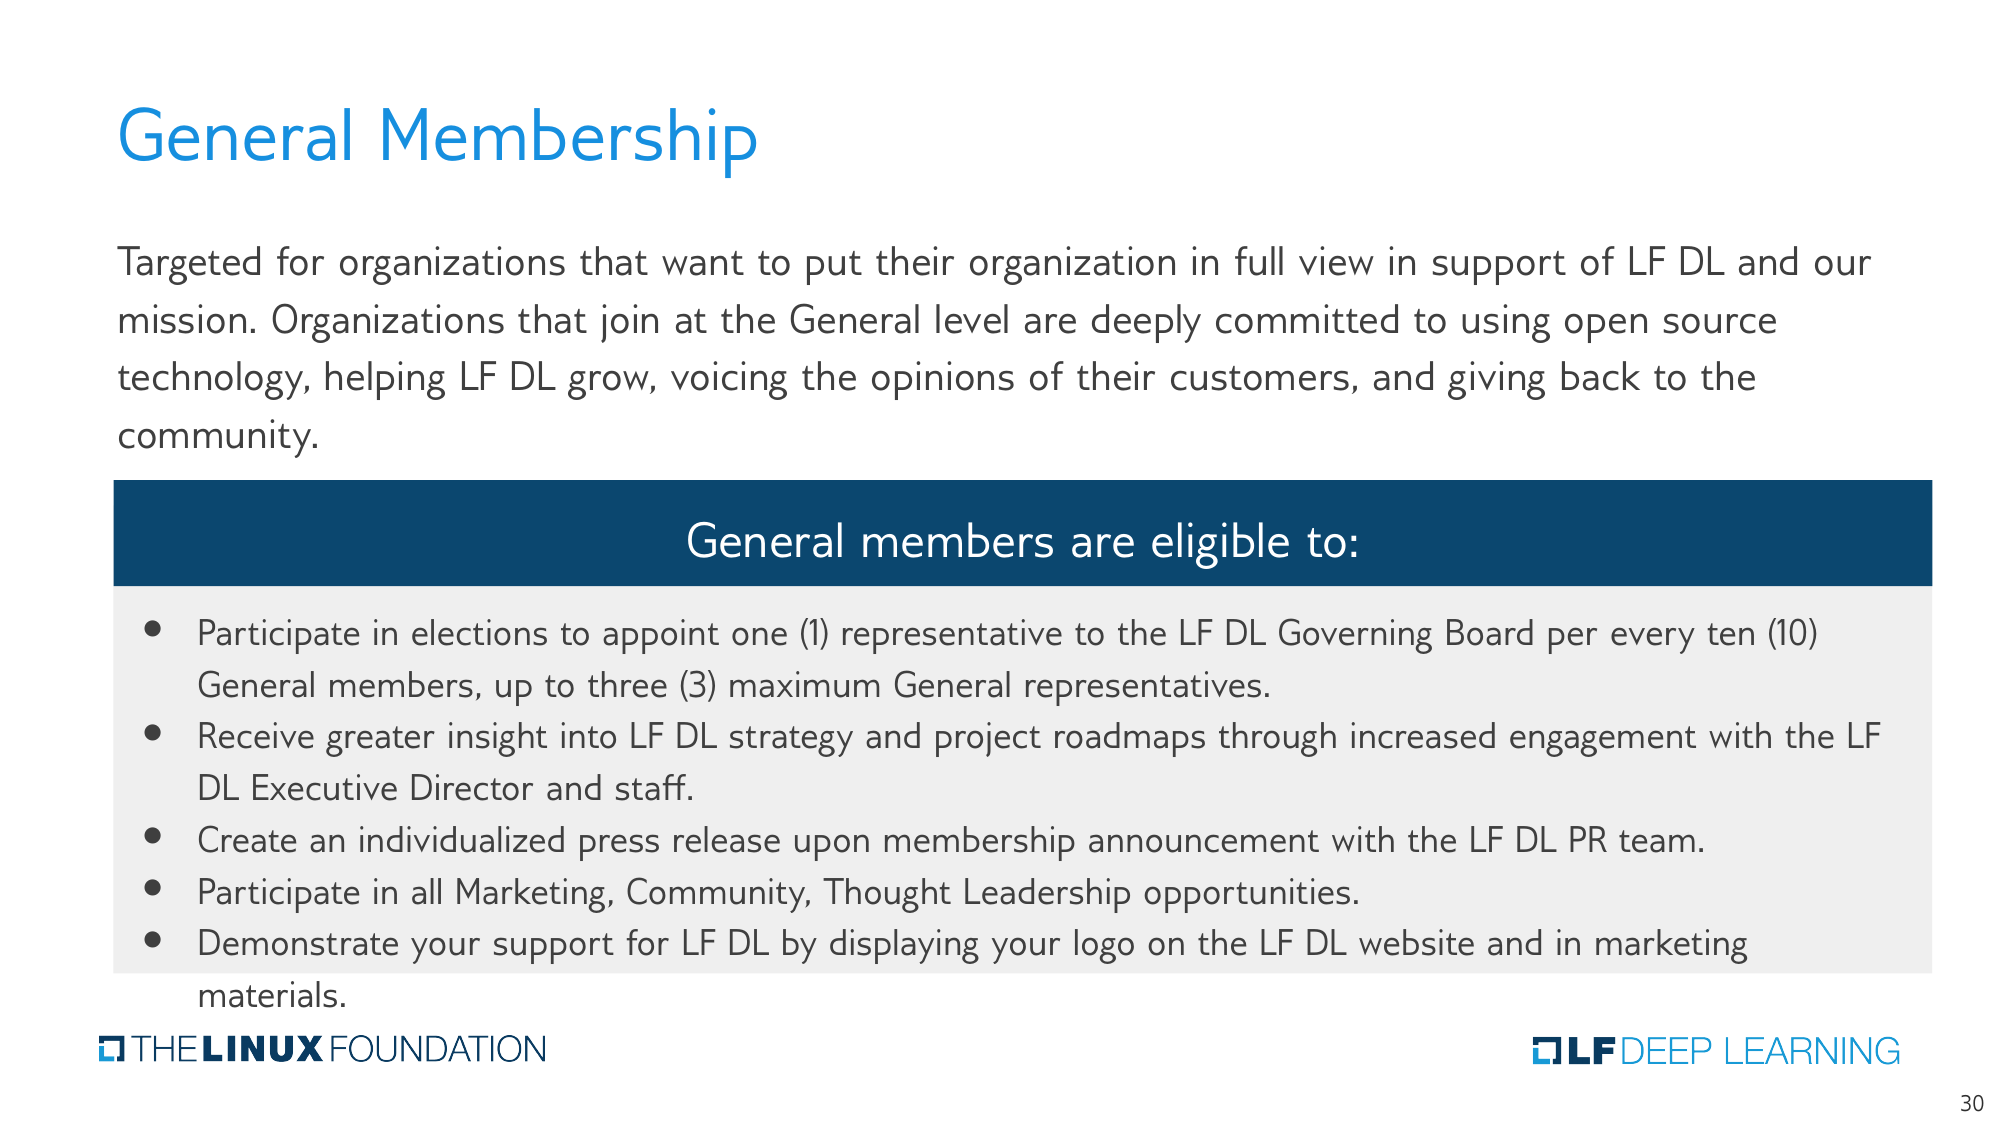

# General Membership
Targeted for organizations that want to put their organization in full view in support of LF DL and our mission. Organizations that join at the General level are deeply committed to using open source technology, helping LF DL grow, voicing the opinions of their customers, and giving back to the community.
General members are eligible to:

Participate in elections to appoint one (1) representative to the LF DL Governing Board per every ten (10) General members, up to three (3) maximum General representatives.
Receive greater insight into LF DL strategy and project roadmaps through increased engagement with the LF DL Executive Director and staff.
Create an individualized press release upon membership announcement with the LF DL PR team.
Participate in all Marketing, Community, Thought Leadership opportunities.
Demonstrate your support for LF DL by displaying your logo on the LF DL website and in marketing materials.
30